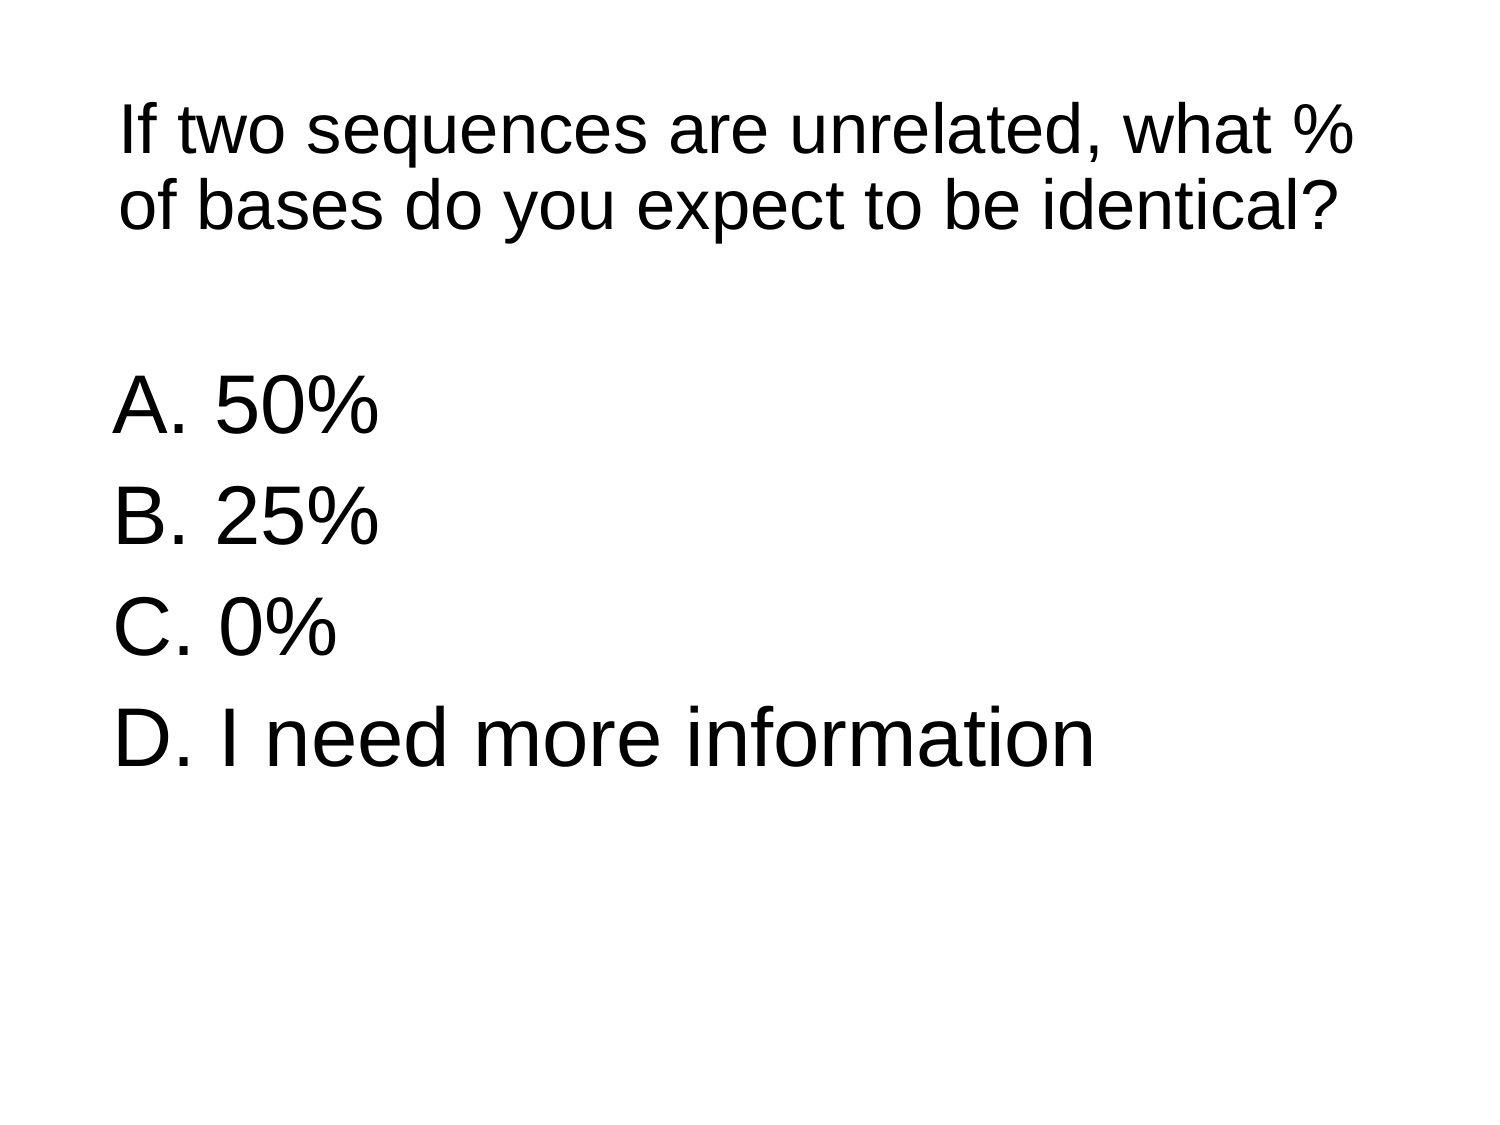

# If two sequences are unrelated, what % of bases do you expect to be identical?
A. 50%
B. 25%
C. 0%
D. I need more information